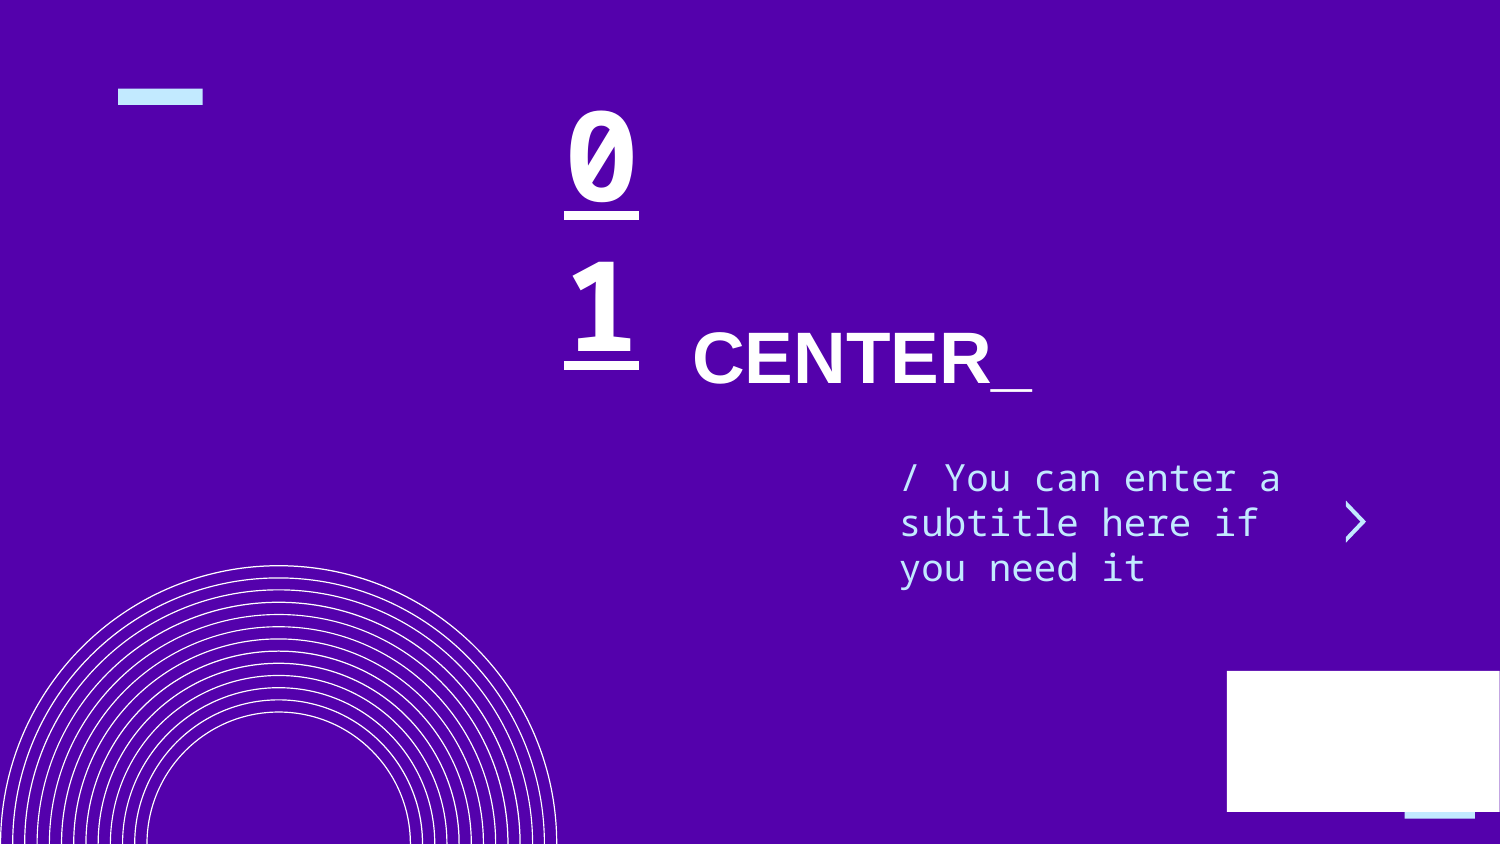

01
# CENTER
// OUR
CENTER_
/ You can enter a subtitle here if you need it

// OUR CENTER
13